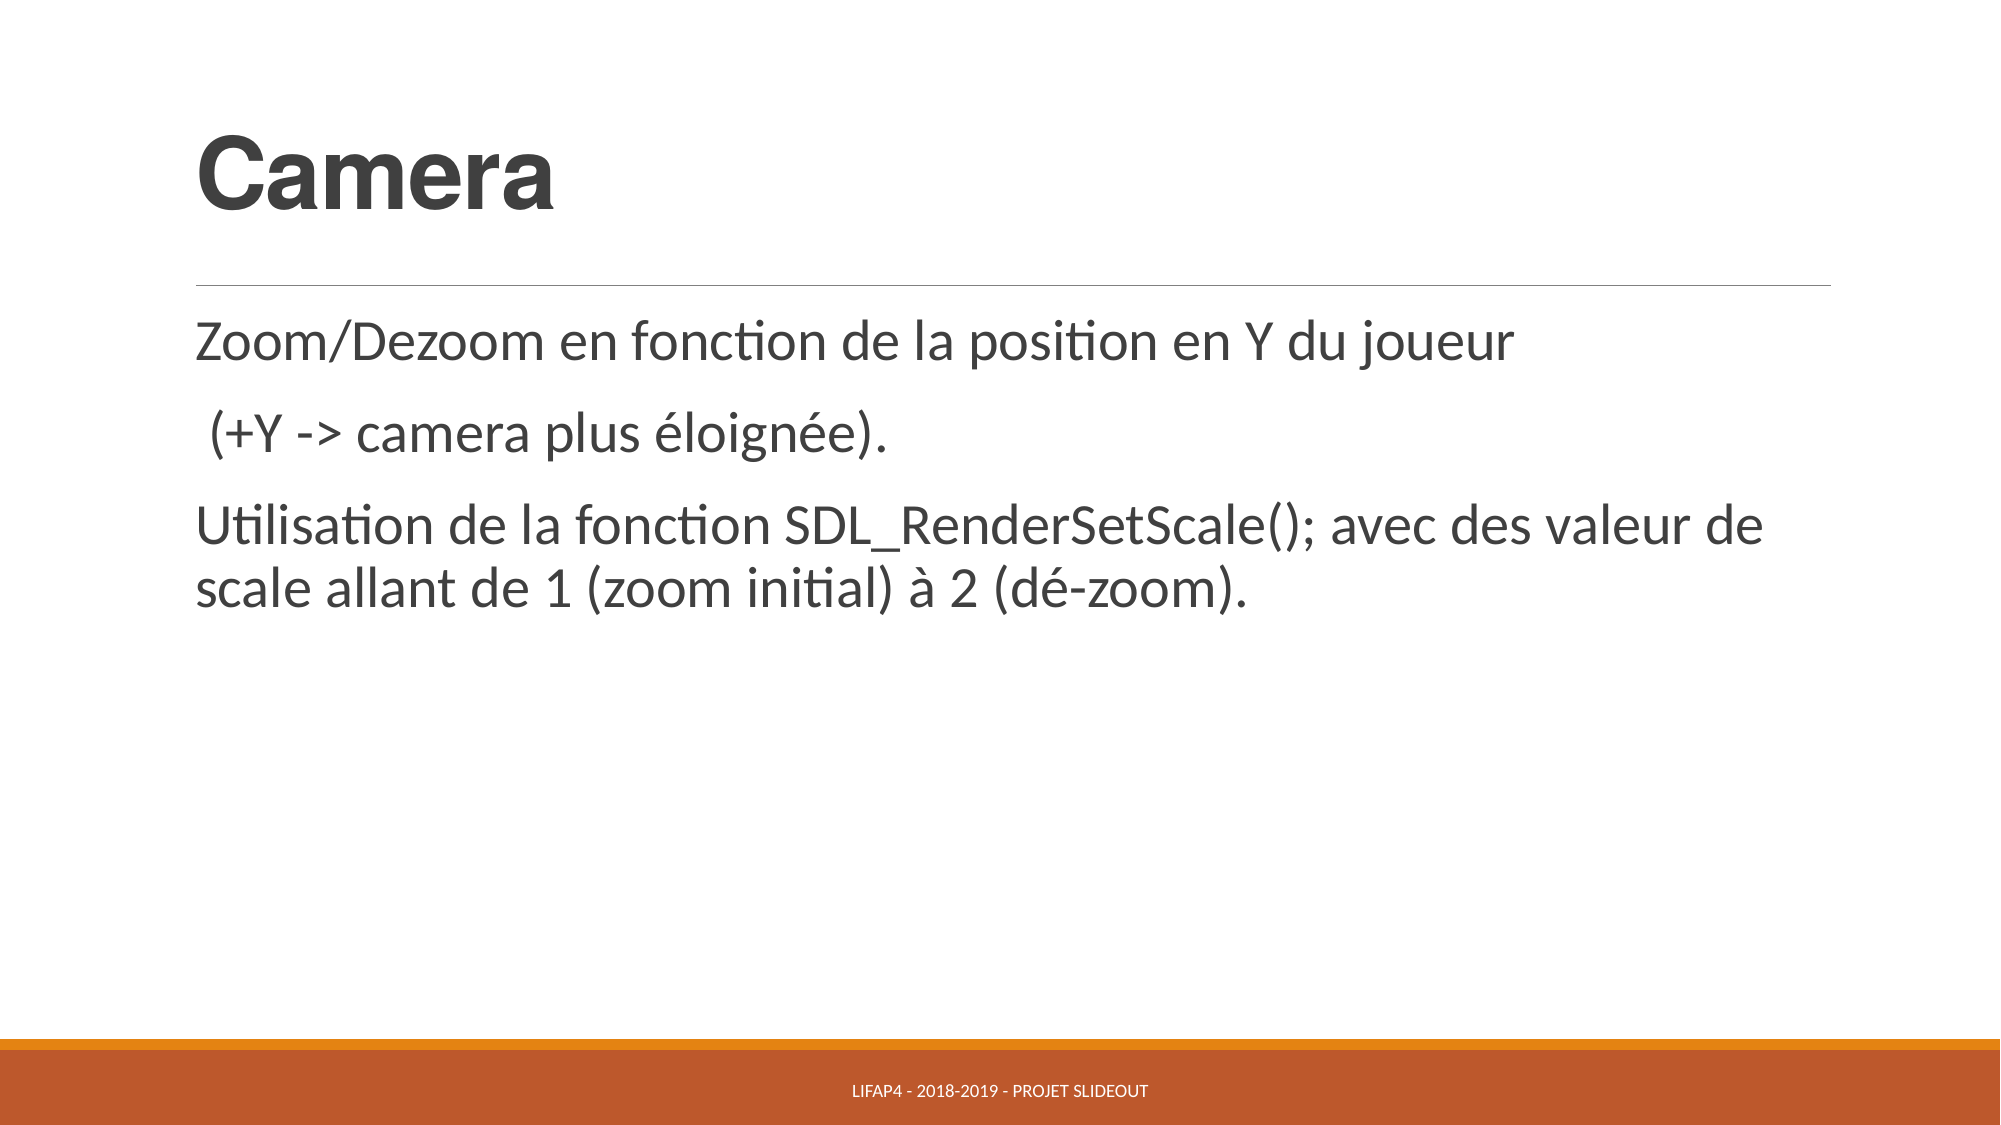

# Camera
Zoom/Dezoom en fonction de la position en Y du joueur
 (+Y -> camera plus éloignée).
Utilisation de la fonction SDL_RenderSetScale(); avec des valeur de scale allant de 1 (zoom initial) à 2 (dé-zoom).
LIFAP4 - 2018-2019 - Projet Slideout